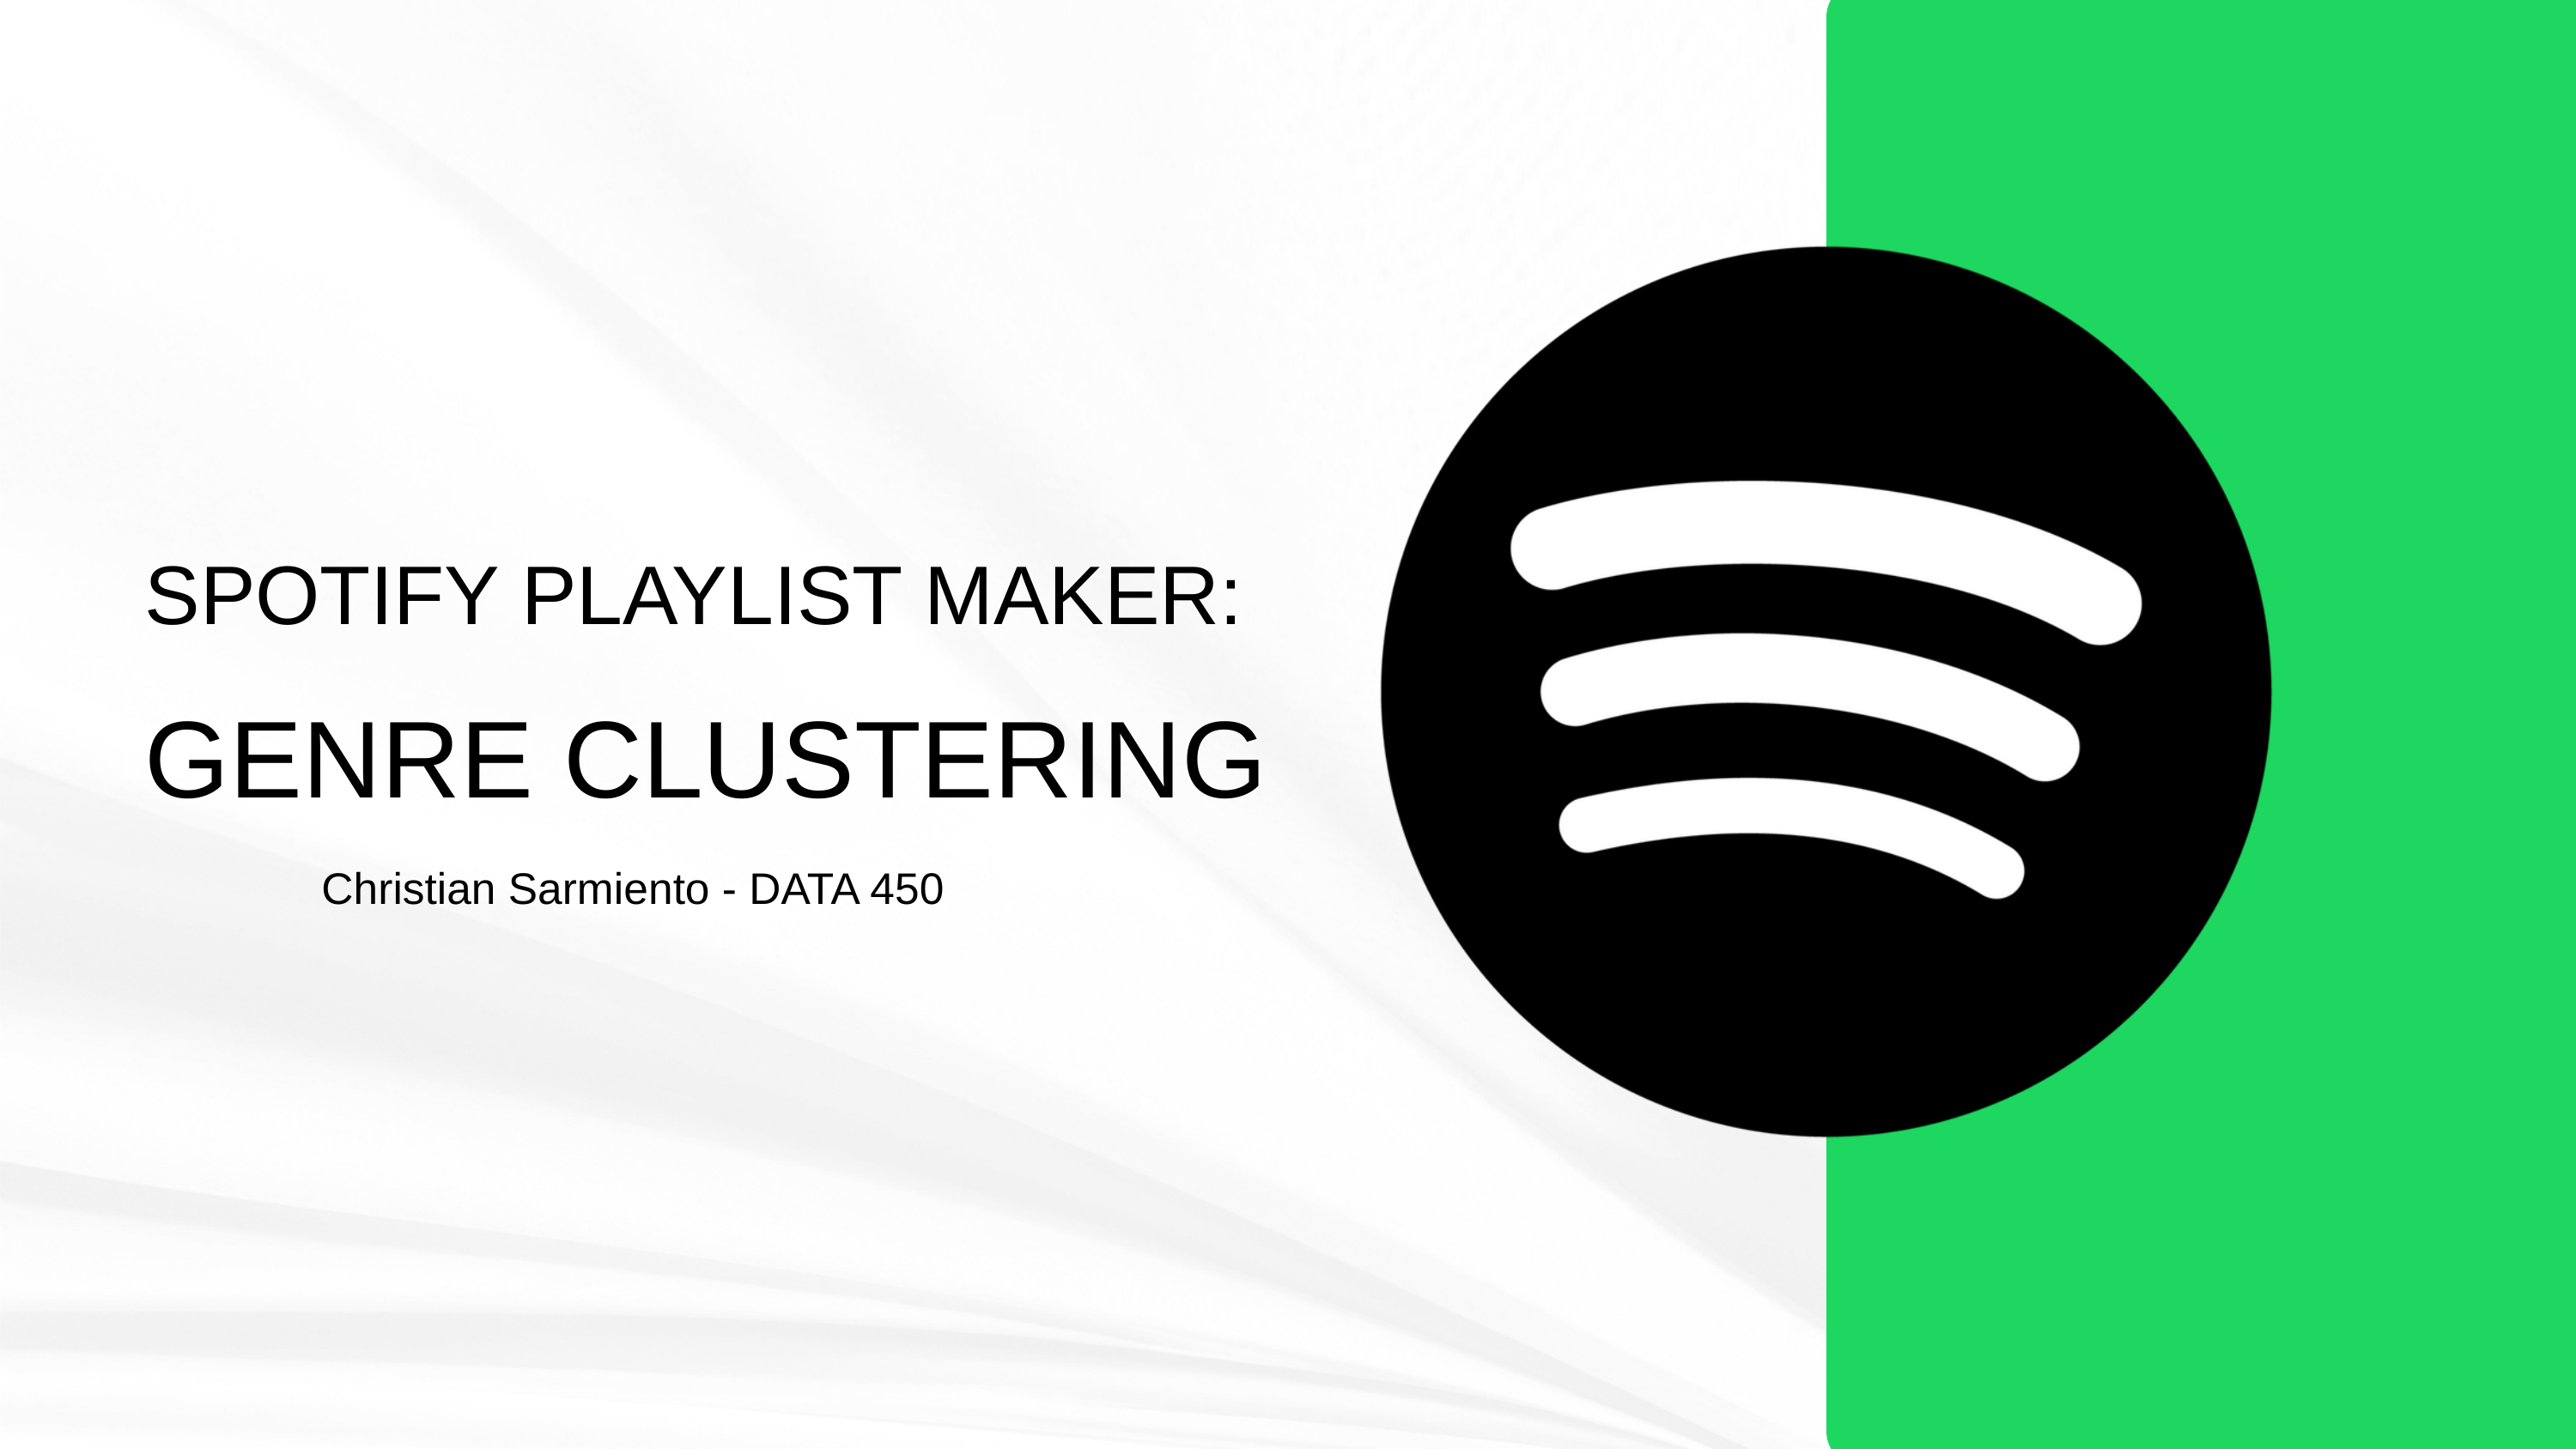

SPOTIFY PLAYLIST MAKER:
GENRE CLUSTERING
Christian Sarmiento - DATA 450